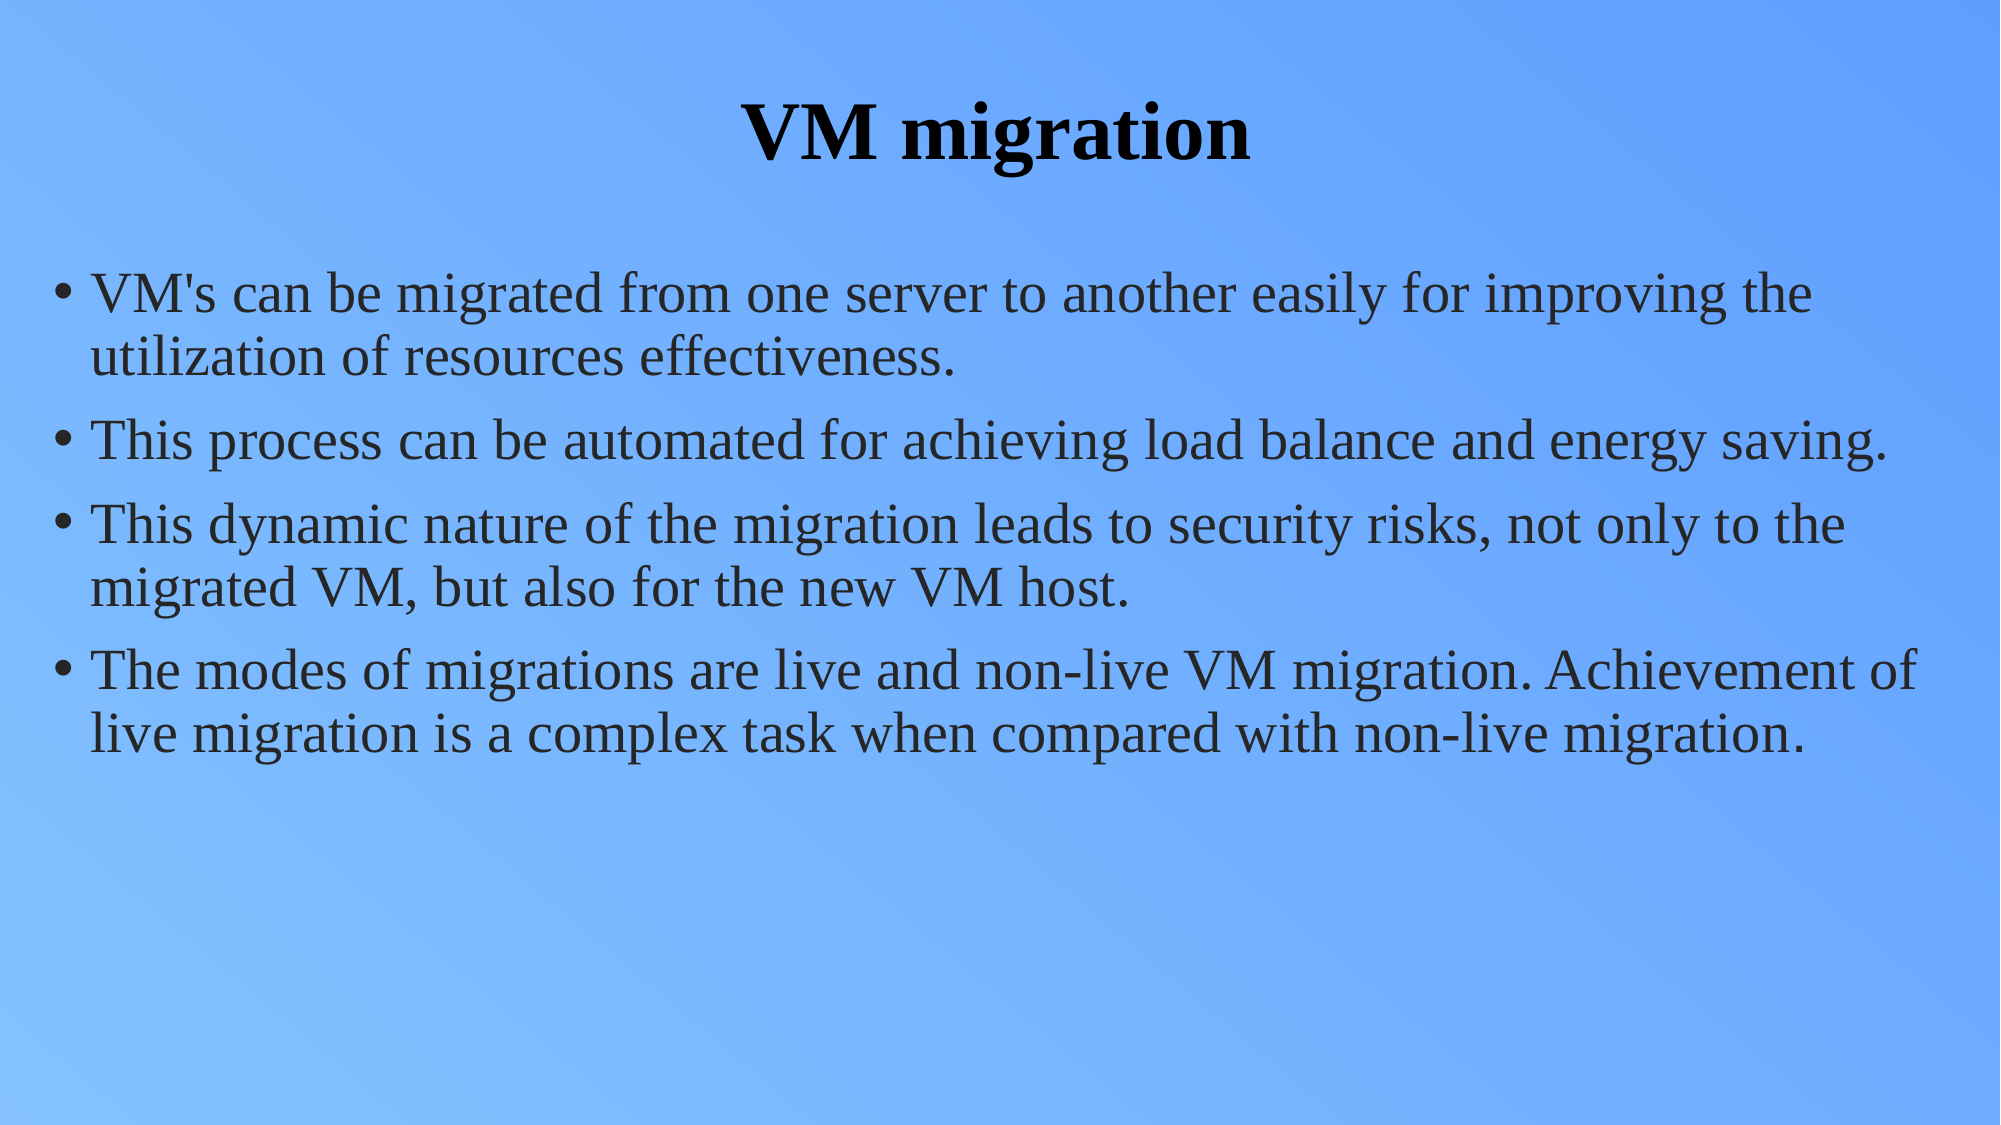

# VM migration
VM's can be migrated from one server to another easily for improving the utilization of resources effectiveness.
This process can be automated for achieving load balance and energy saving.
This dynamic nature of the migration leads to security risks, not only to the migrated VM, but also for the new VM host.
The modes of migrations are live and non-live VM migration. Achievement of live migration is a complex task when compared with non-live migration.